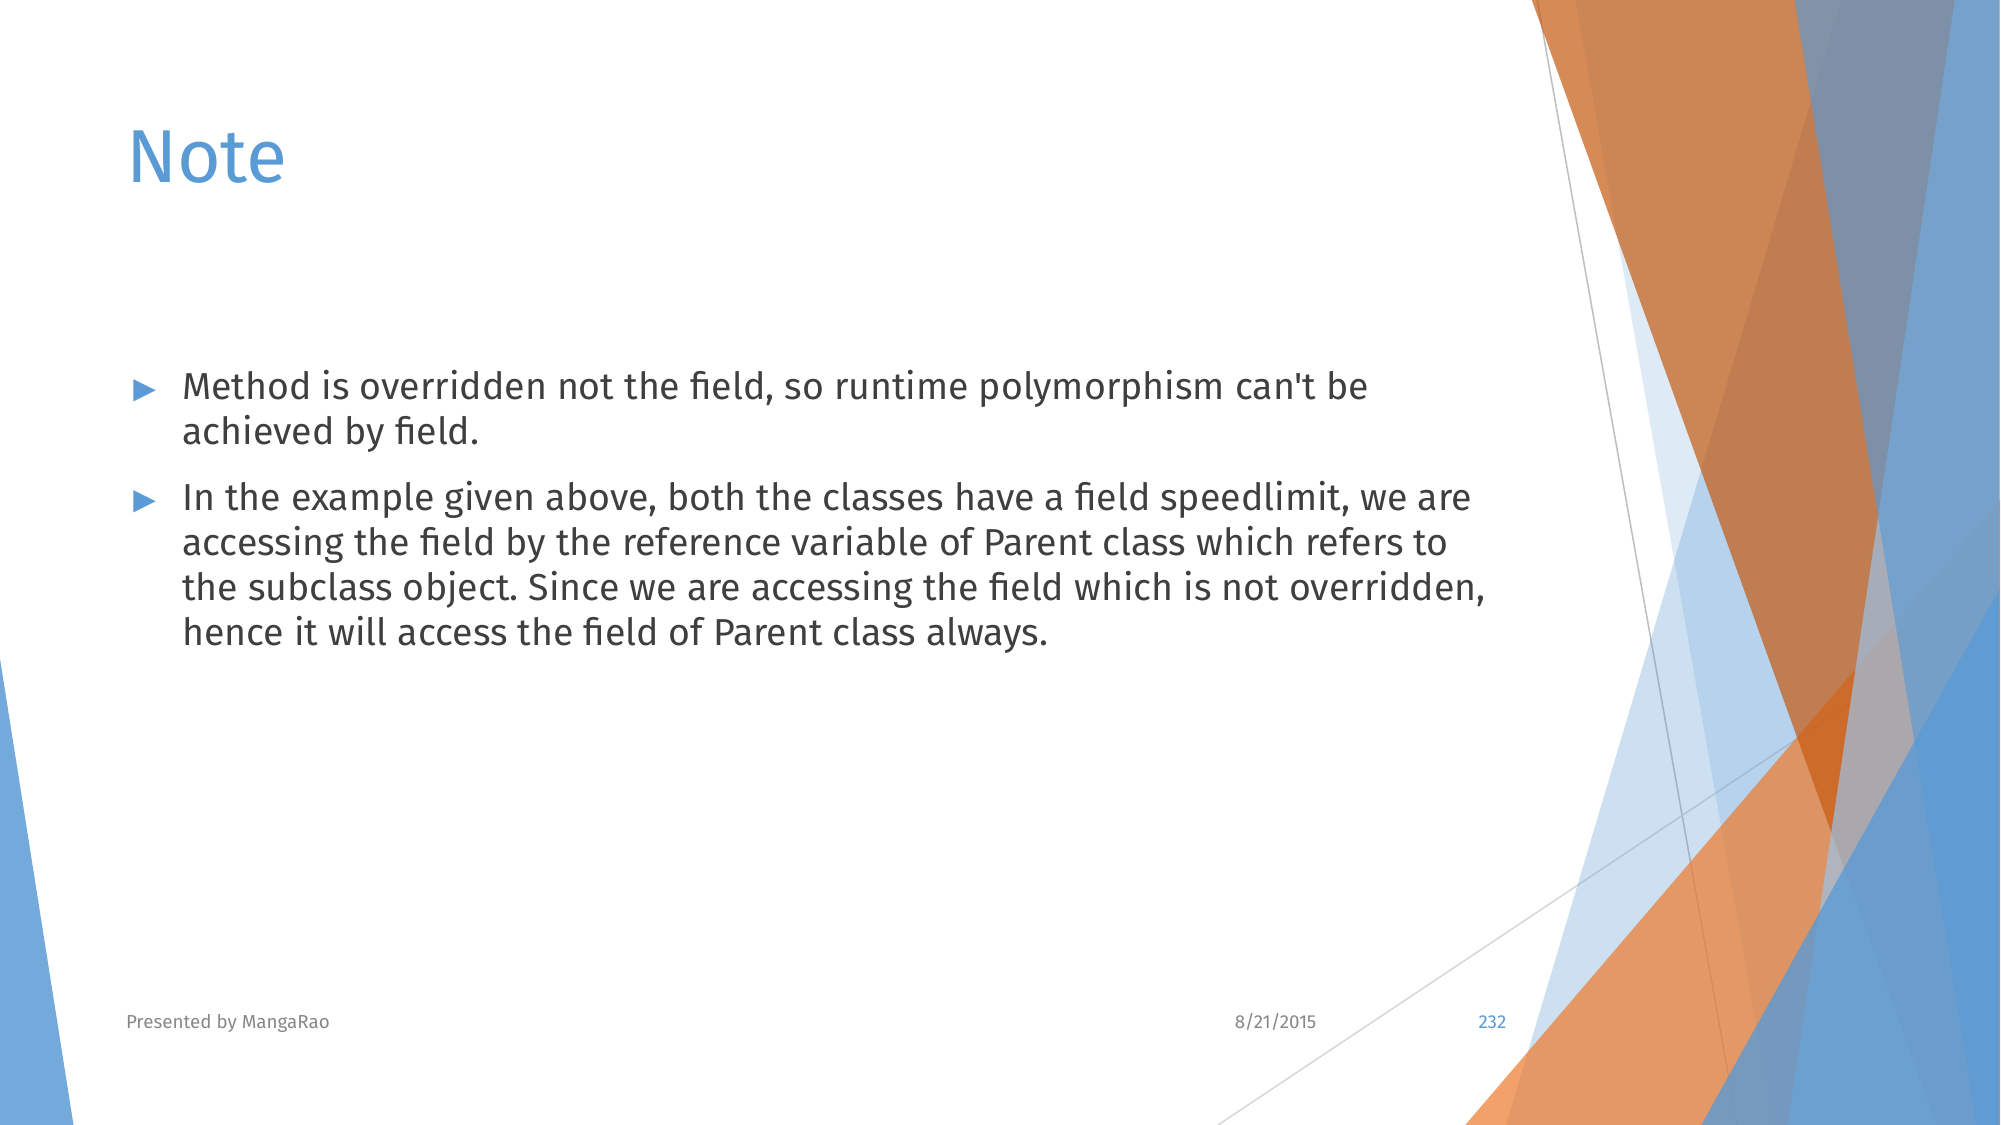

# Note
Method is overridden not the field, so runtime polymorphism can't be achieved by field.
In the example given above, both the classes have a field speedlimit, we are accessing the field by the reference variable of Parent class which refers to the subclass object. Since we are accessing the field which is not overridden, hence it will access the field of Parent class always.
Presented by MangaRao
8/21/2015
232